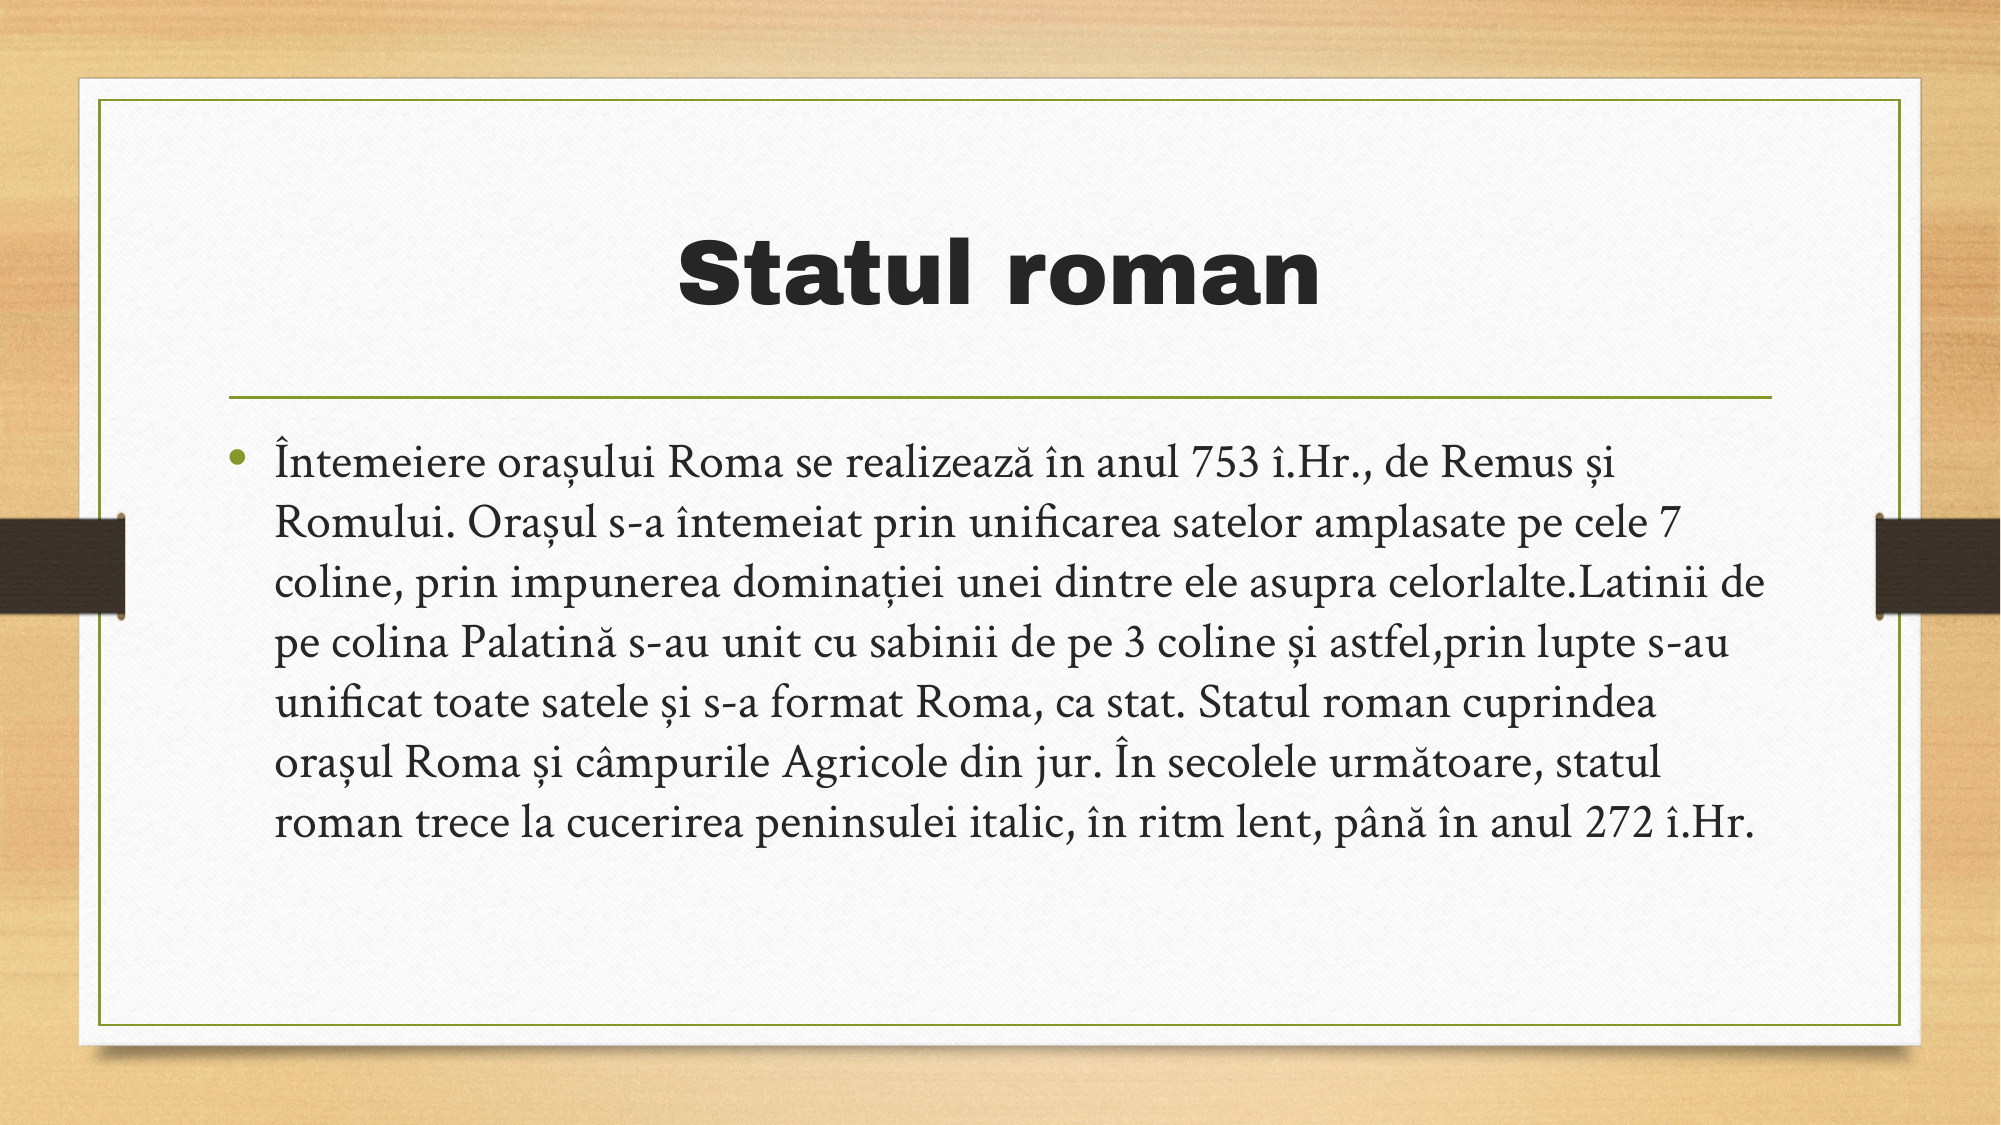

# Statul roman
Întemeiere orașului Roma se realizează în anul 753 î.Hr., de Remus și Romului. Orașul s-a întemeiat prin unificarea satelor amplasate pe cele 7 coline, prin impunerea dominației unei dintre ele asupra celorlalte.Latinii de pe colina Palatină s-au unit cu sabinii de pe 3 coline și astfel,prin lupte s-au unificat toate satele și s-a format Roma, ca stat. Statul roman cuprindea orașul Roma și câmpurile Agricole din jur. În secolele următoare, statul roman trece la cucerirea peninsulei italic, în ritm lent, până în anul 272 î.Hr.